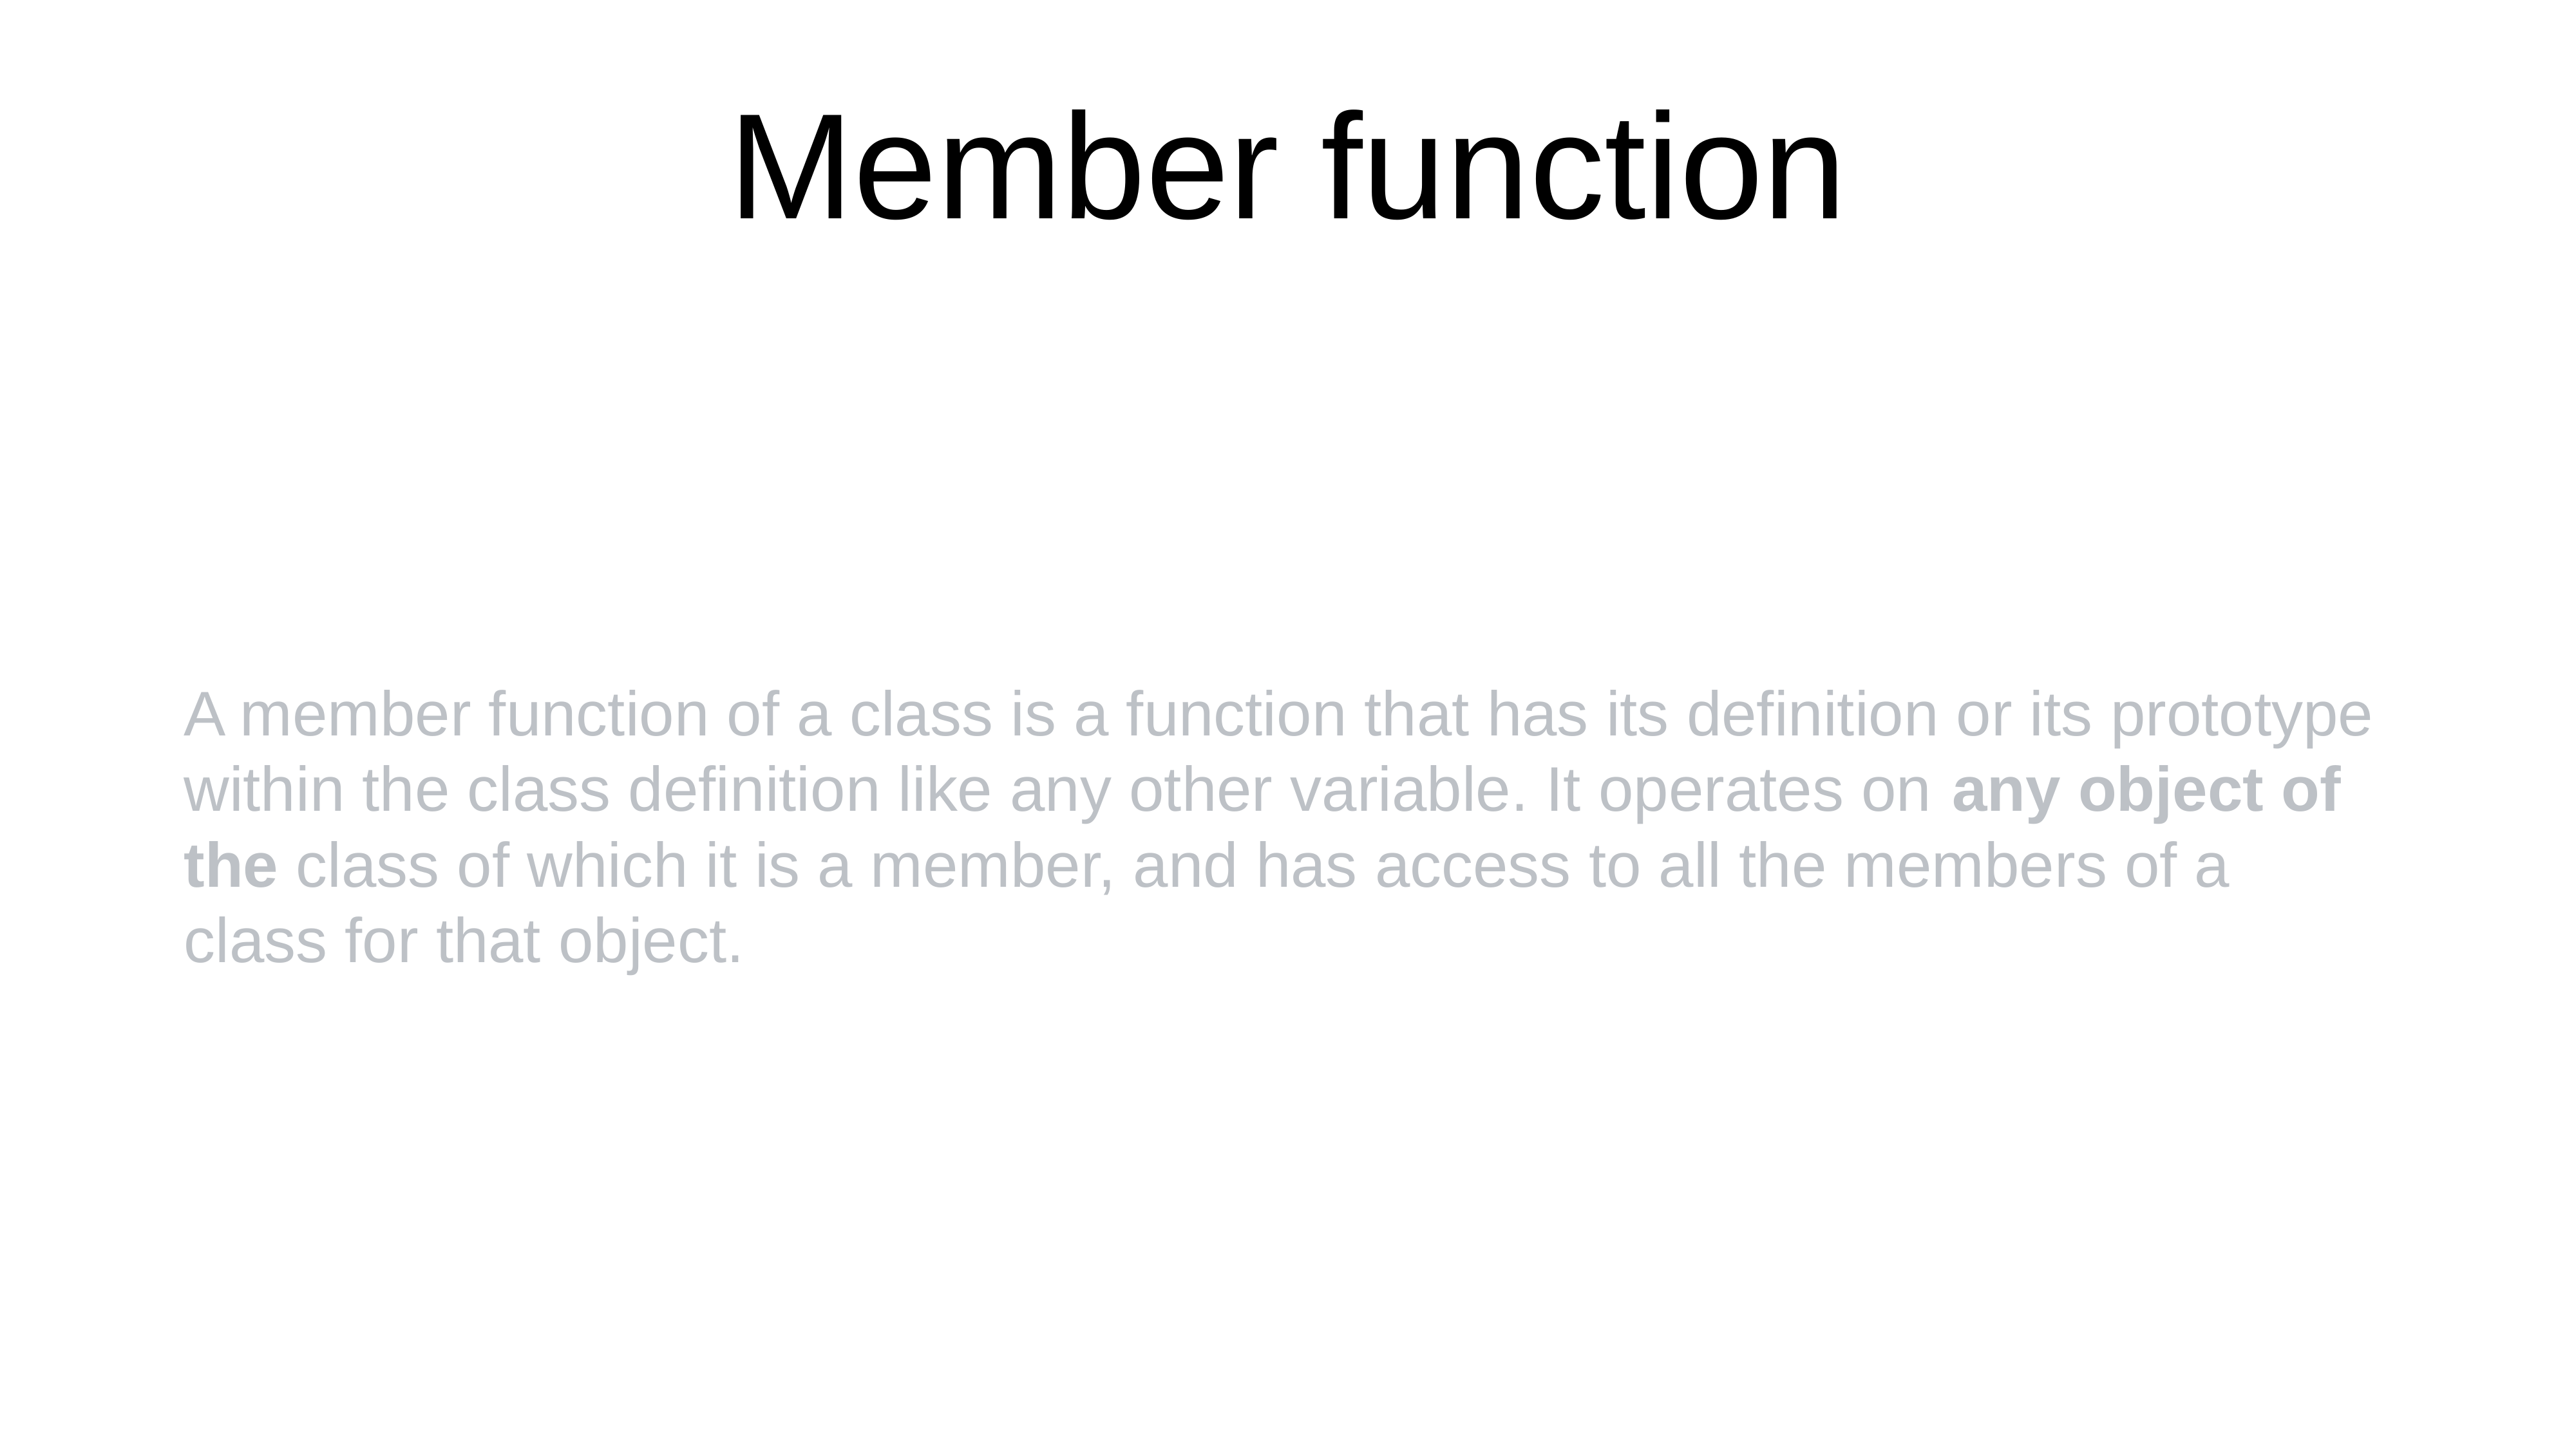

# Member function
A member function of a class is a function that has its definition or its prototype within the class definition like any other variable. It operates on any object of the class of which it is a member, and has access to all the members of a class for that object.